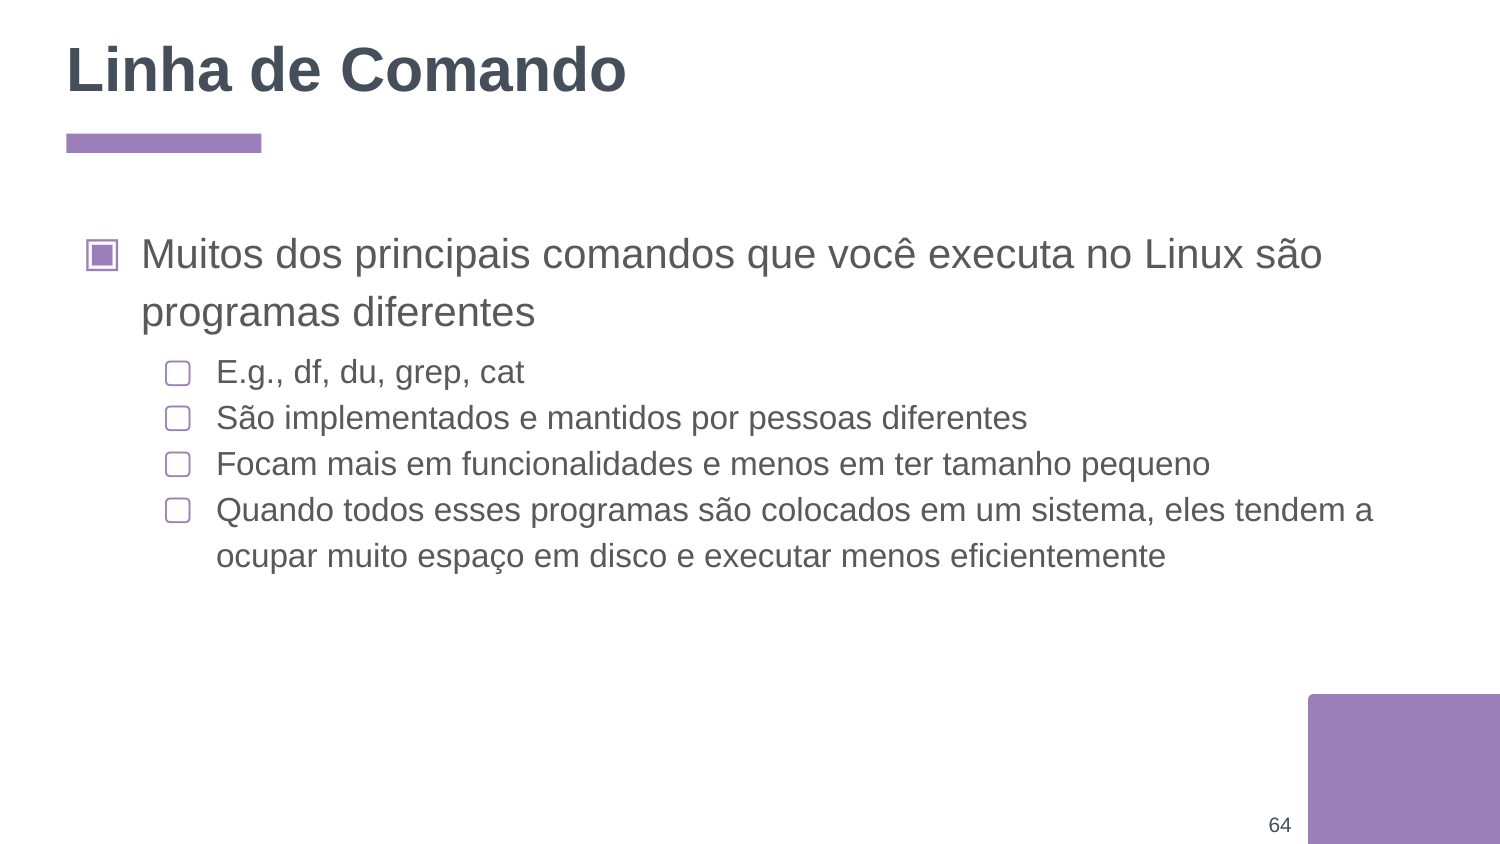

# Linha de Comando
Muitos dos principais comandos que você executa no Linux são programas diferentes
E.g., df, du, grep, cat
São implementados e mantidos por pessoas diferentes
Focam mais em funcionalidades e menos em ter tamanho pequeno
Quando todos esses programas são colocados em um sistema, eles tendem a ocupar muito espaço em disco e executar menos eficientemente
64